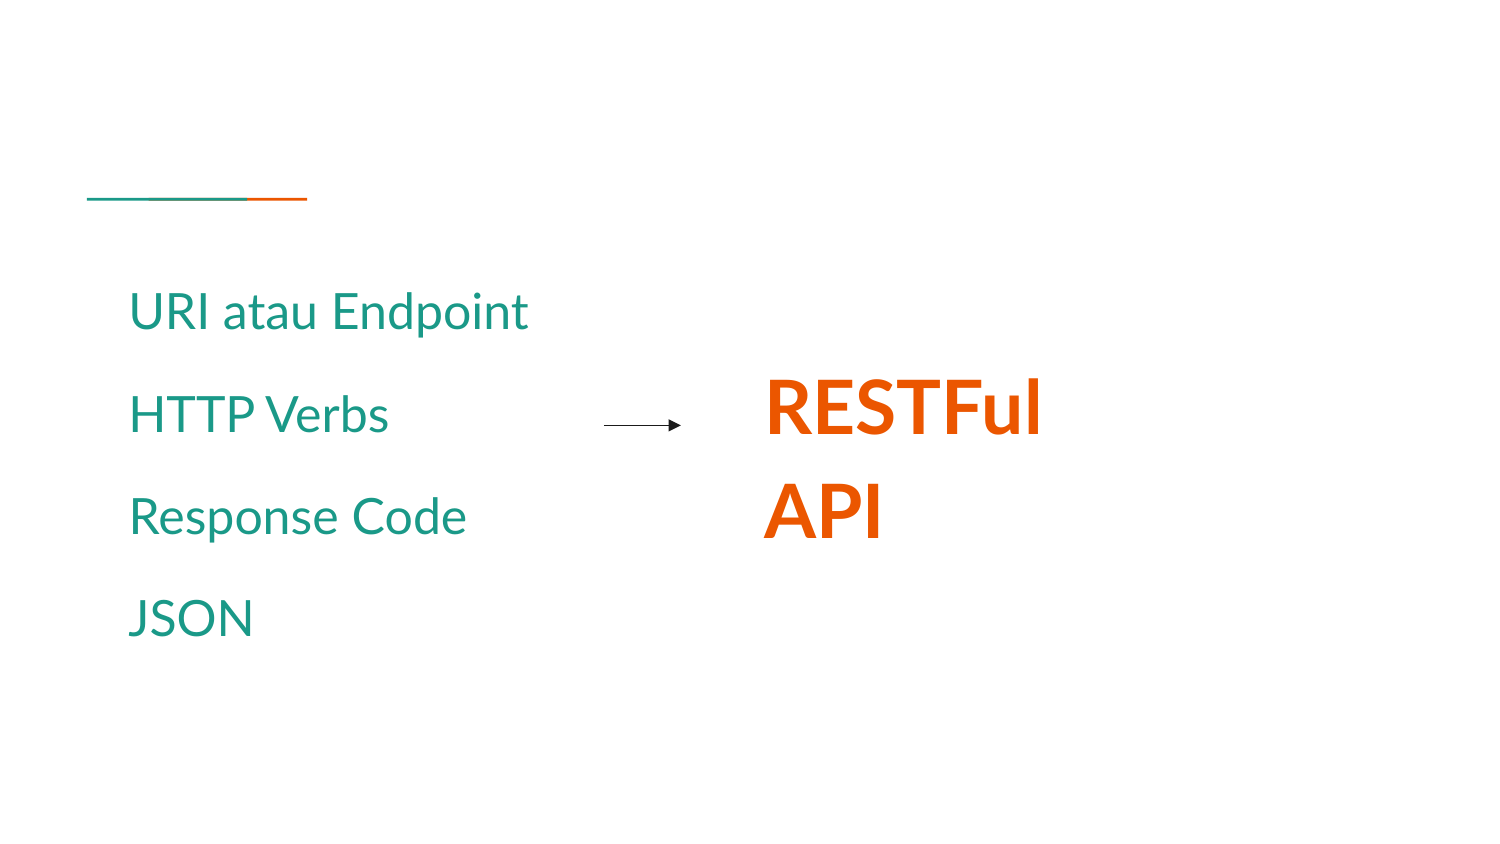

URI atau Endpoint
RESTFul API
HTTP Verbs
Response Code
JSON